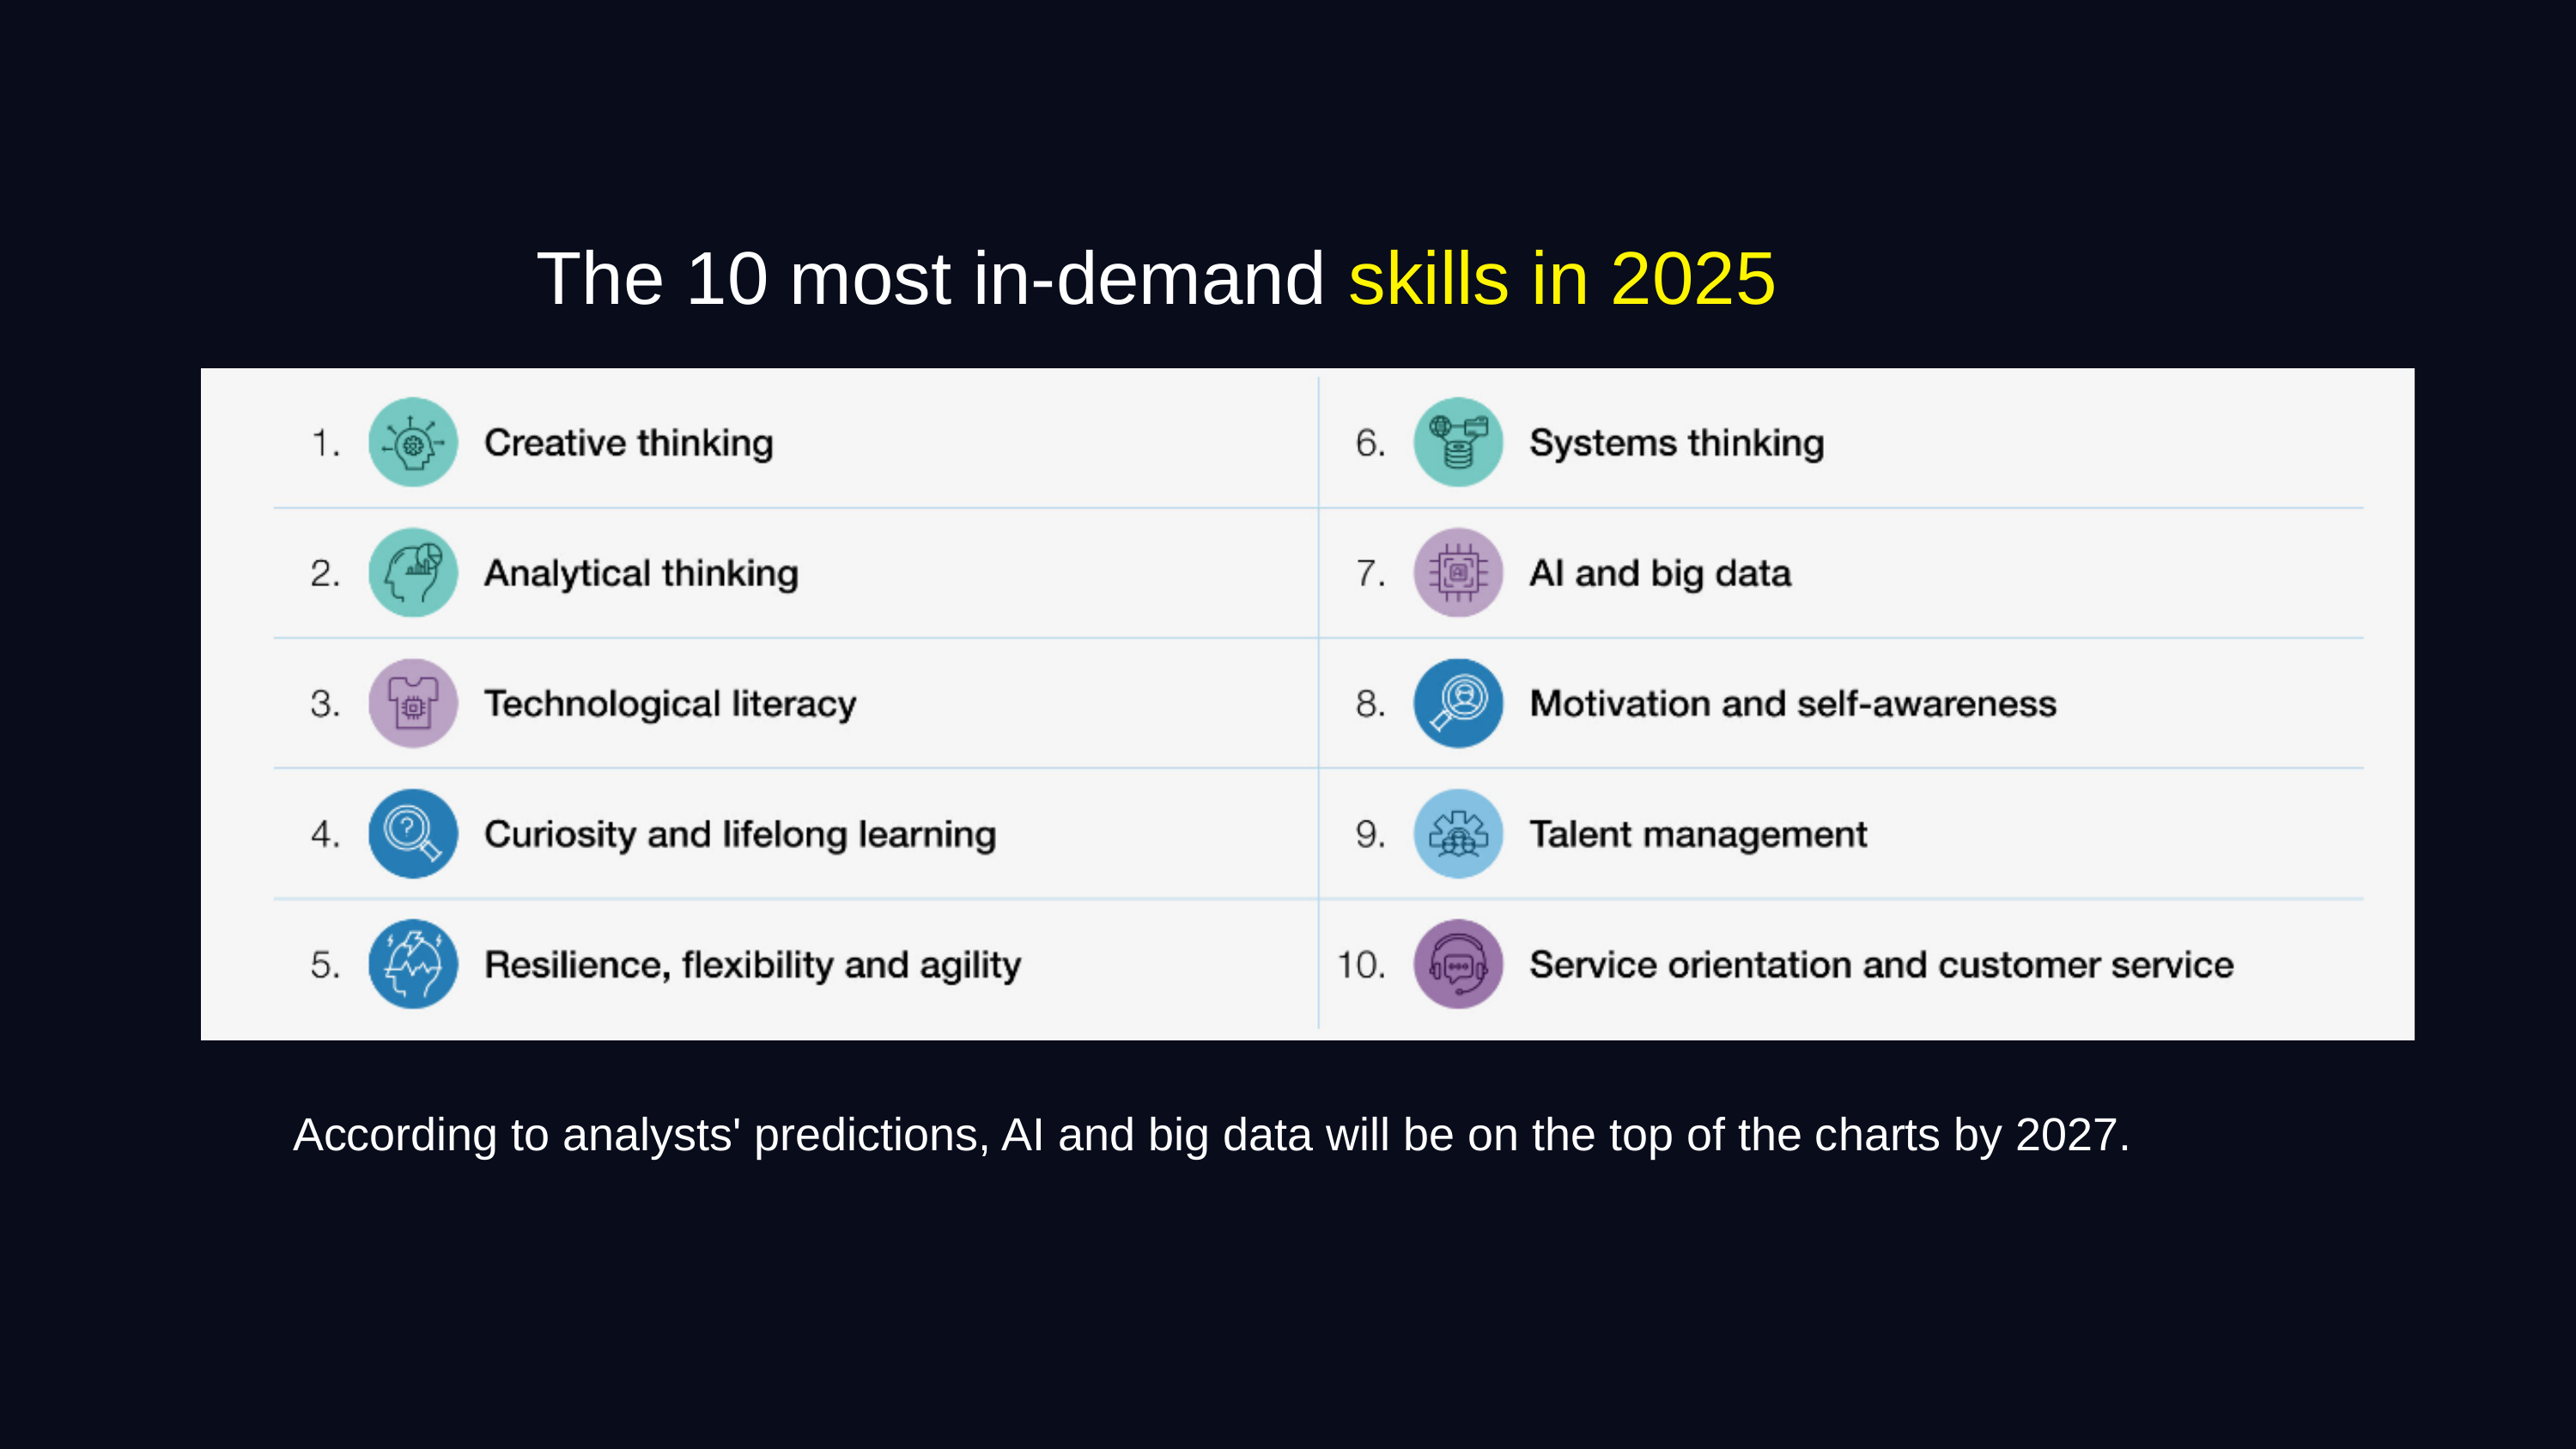

The 10 most in-demand skills in 2025

According to analysts' predictions, AI and big data will be on the top of the charts by 2027.